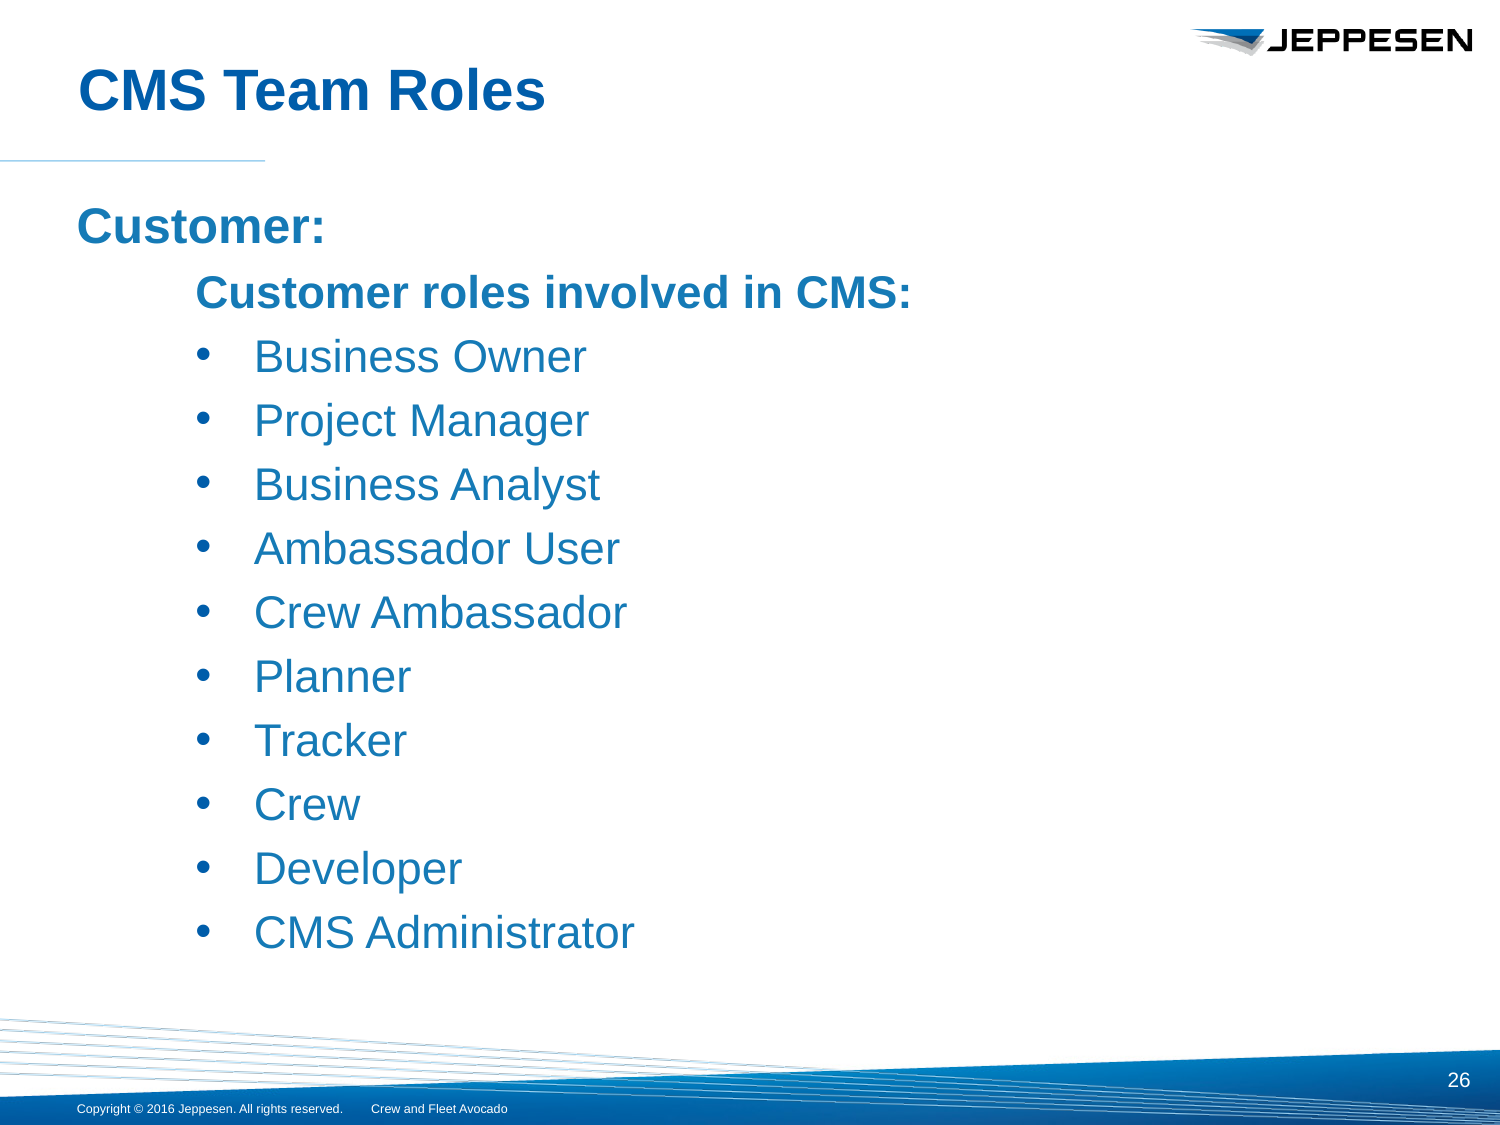

# CMS Team Roles
Customer:
Customer roles involved in CMS:
Business Owner
Project Manager
Business Analyst
Ambassador User
Crew Ambassador
Planner
Tracker
Crew
Developer
CMS Administrator

26